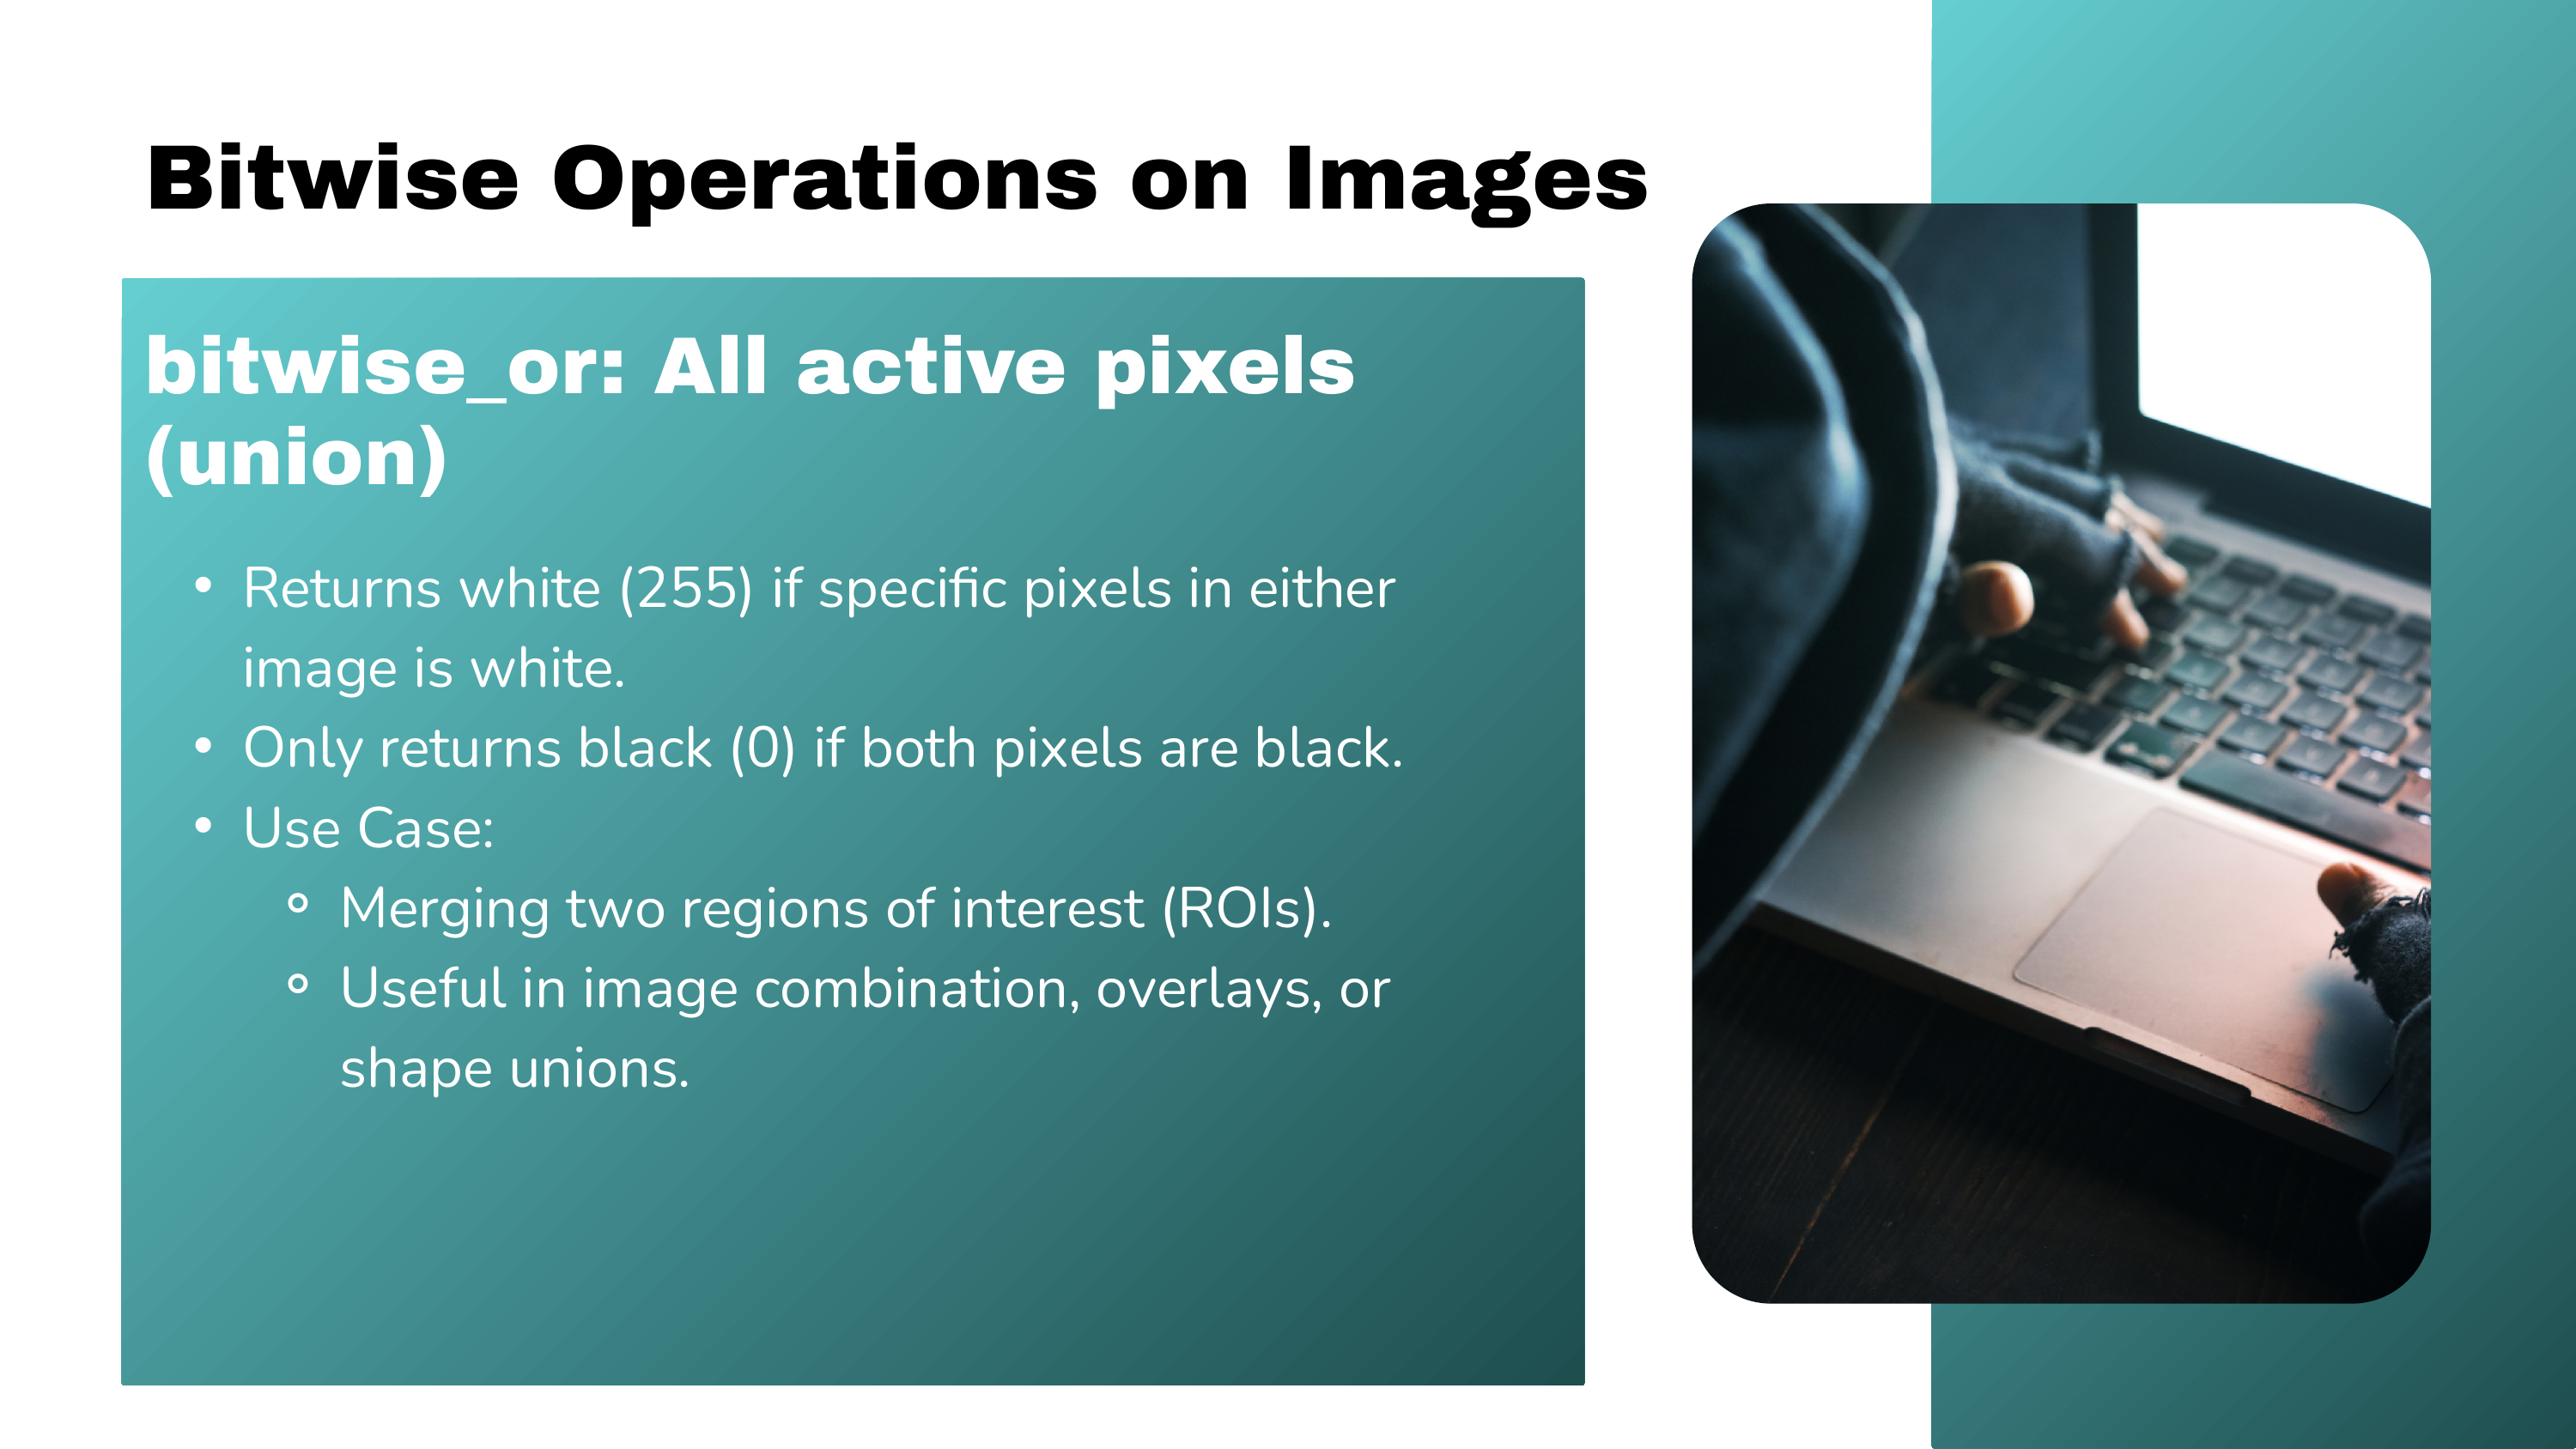

Bitwise Operations on Images

bitwise_or: All active pixels (union)

Returns white (255) if specific pixels in either image is white.
Only returns black (0) if both pixels are black.
Use Case:
Merging two regions of interest (ROIs).
Useful in image combination, overlays, or shape unions.